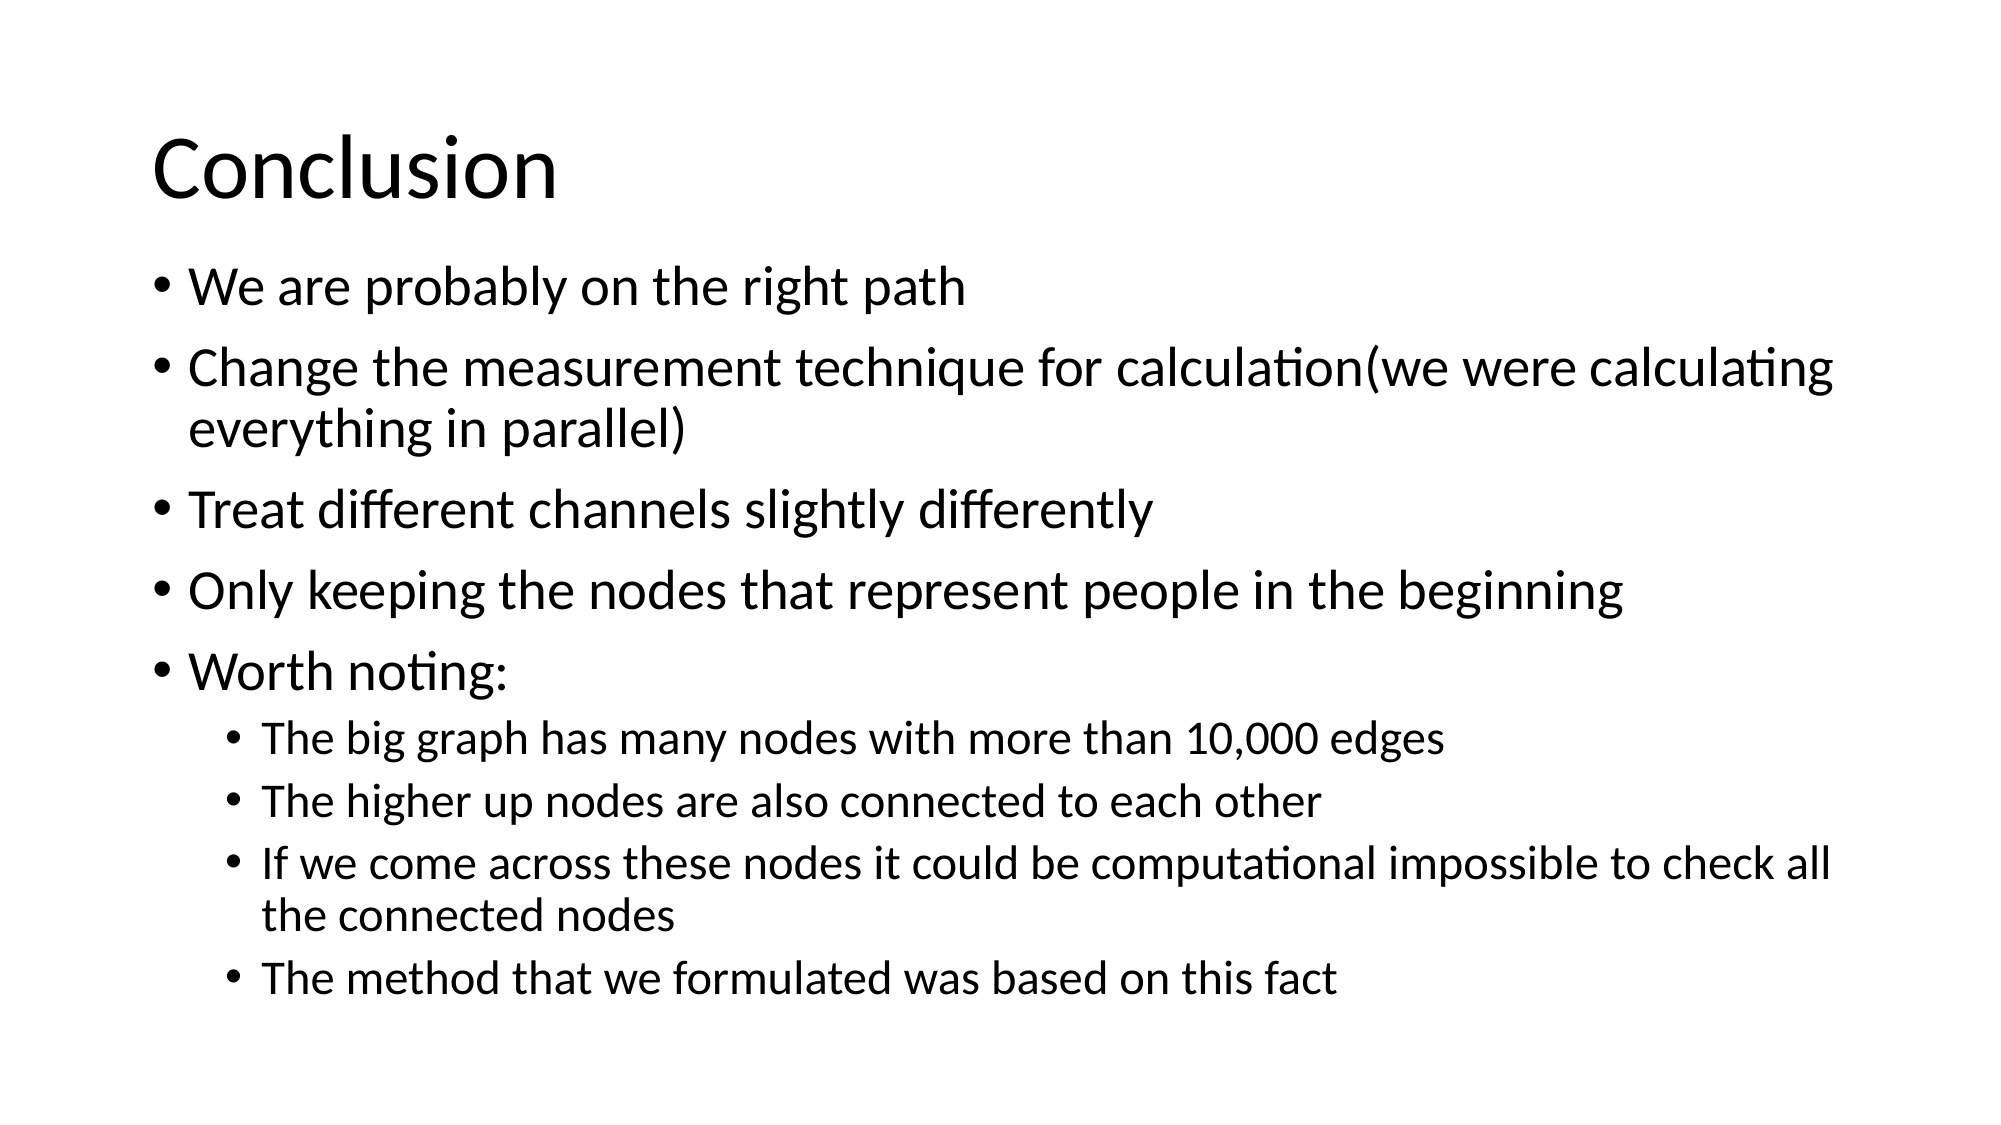

# Conclusion
We are probably on the right path
Change the measurement technique for calculation(we were calculating everything in parallel)
Treat different channels slightly differently
Only keeping the nodes that represent people in the beginning
Worth noting:
The big graph has many nodes with more than 10,000 edges
The higher up nodes are also connected to each other
If we come across these nodes it could be computational impossible to check all the connected nodes
The method that we formulated was based on this fact